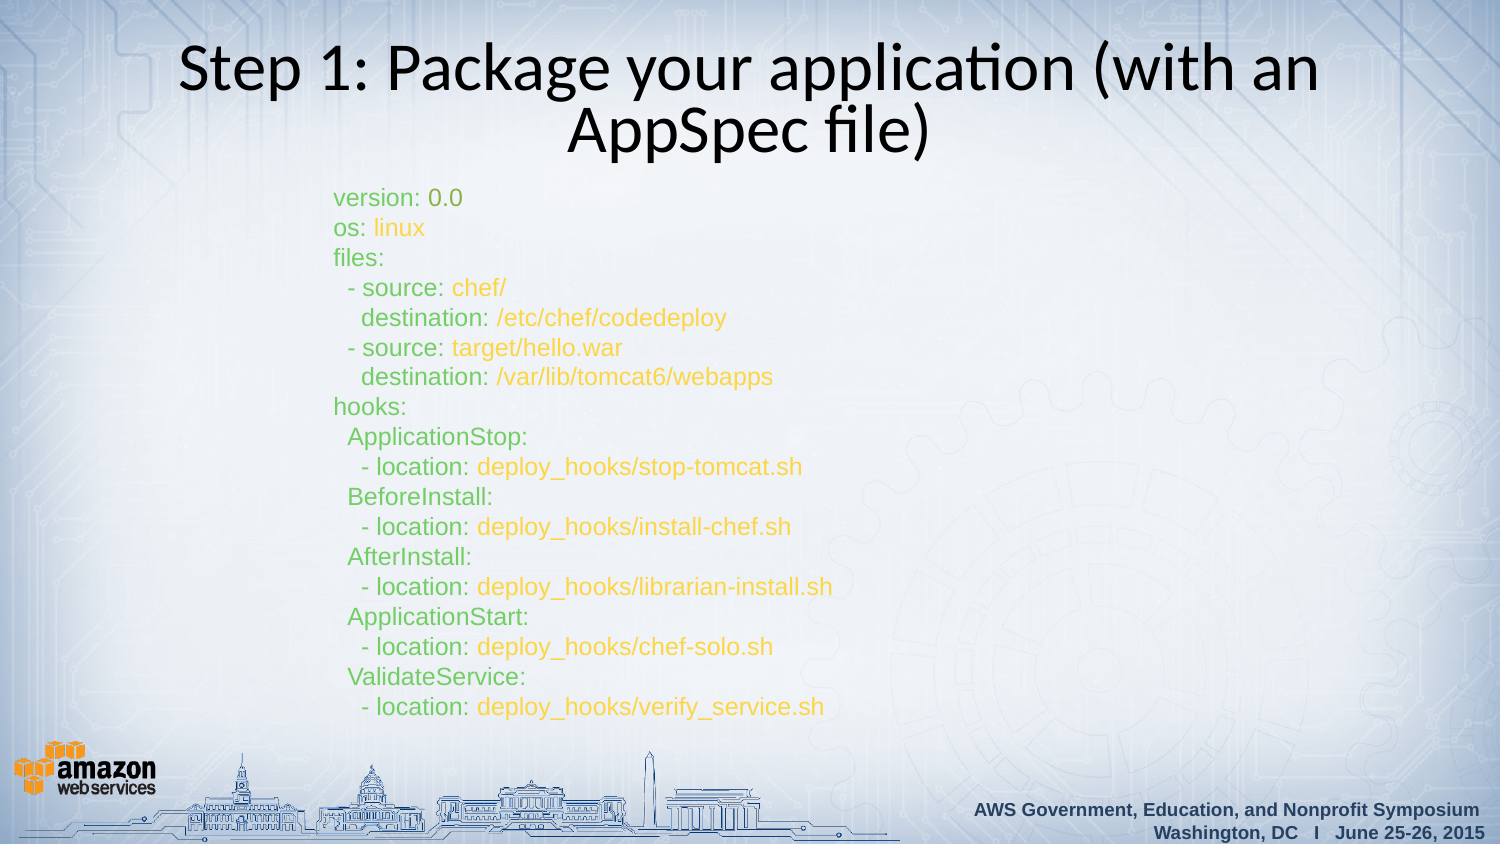

# Step 1: Package your application (with an AppSpec file)
version: 0.0
os: linux
files:
  - source: chef/
    destination: /etc/chef/codedeploy
  - source: target/hello.war
    destination: /var/lib/tomcat6/webapps
hooks:
  ApplicationStop:
    - location: deploy_hooks/stop-tomcat.sh
  BeforeInstall:
    - location: deploy_hooks/install-chef.sh
  AfterInstall:
    - location: deploy_hooks/librarian-install.sh
  ApplicationStart:
    - location: deploy_hooks/chef-solo.sh
  ValidateService:
    - location: deploy_hooks/verify_service.sh